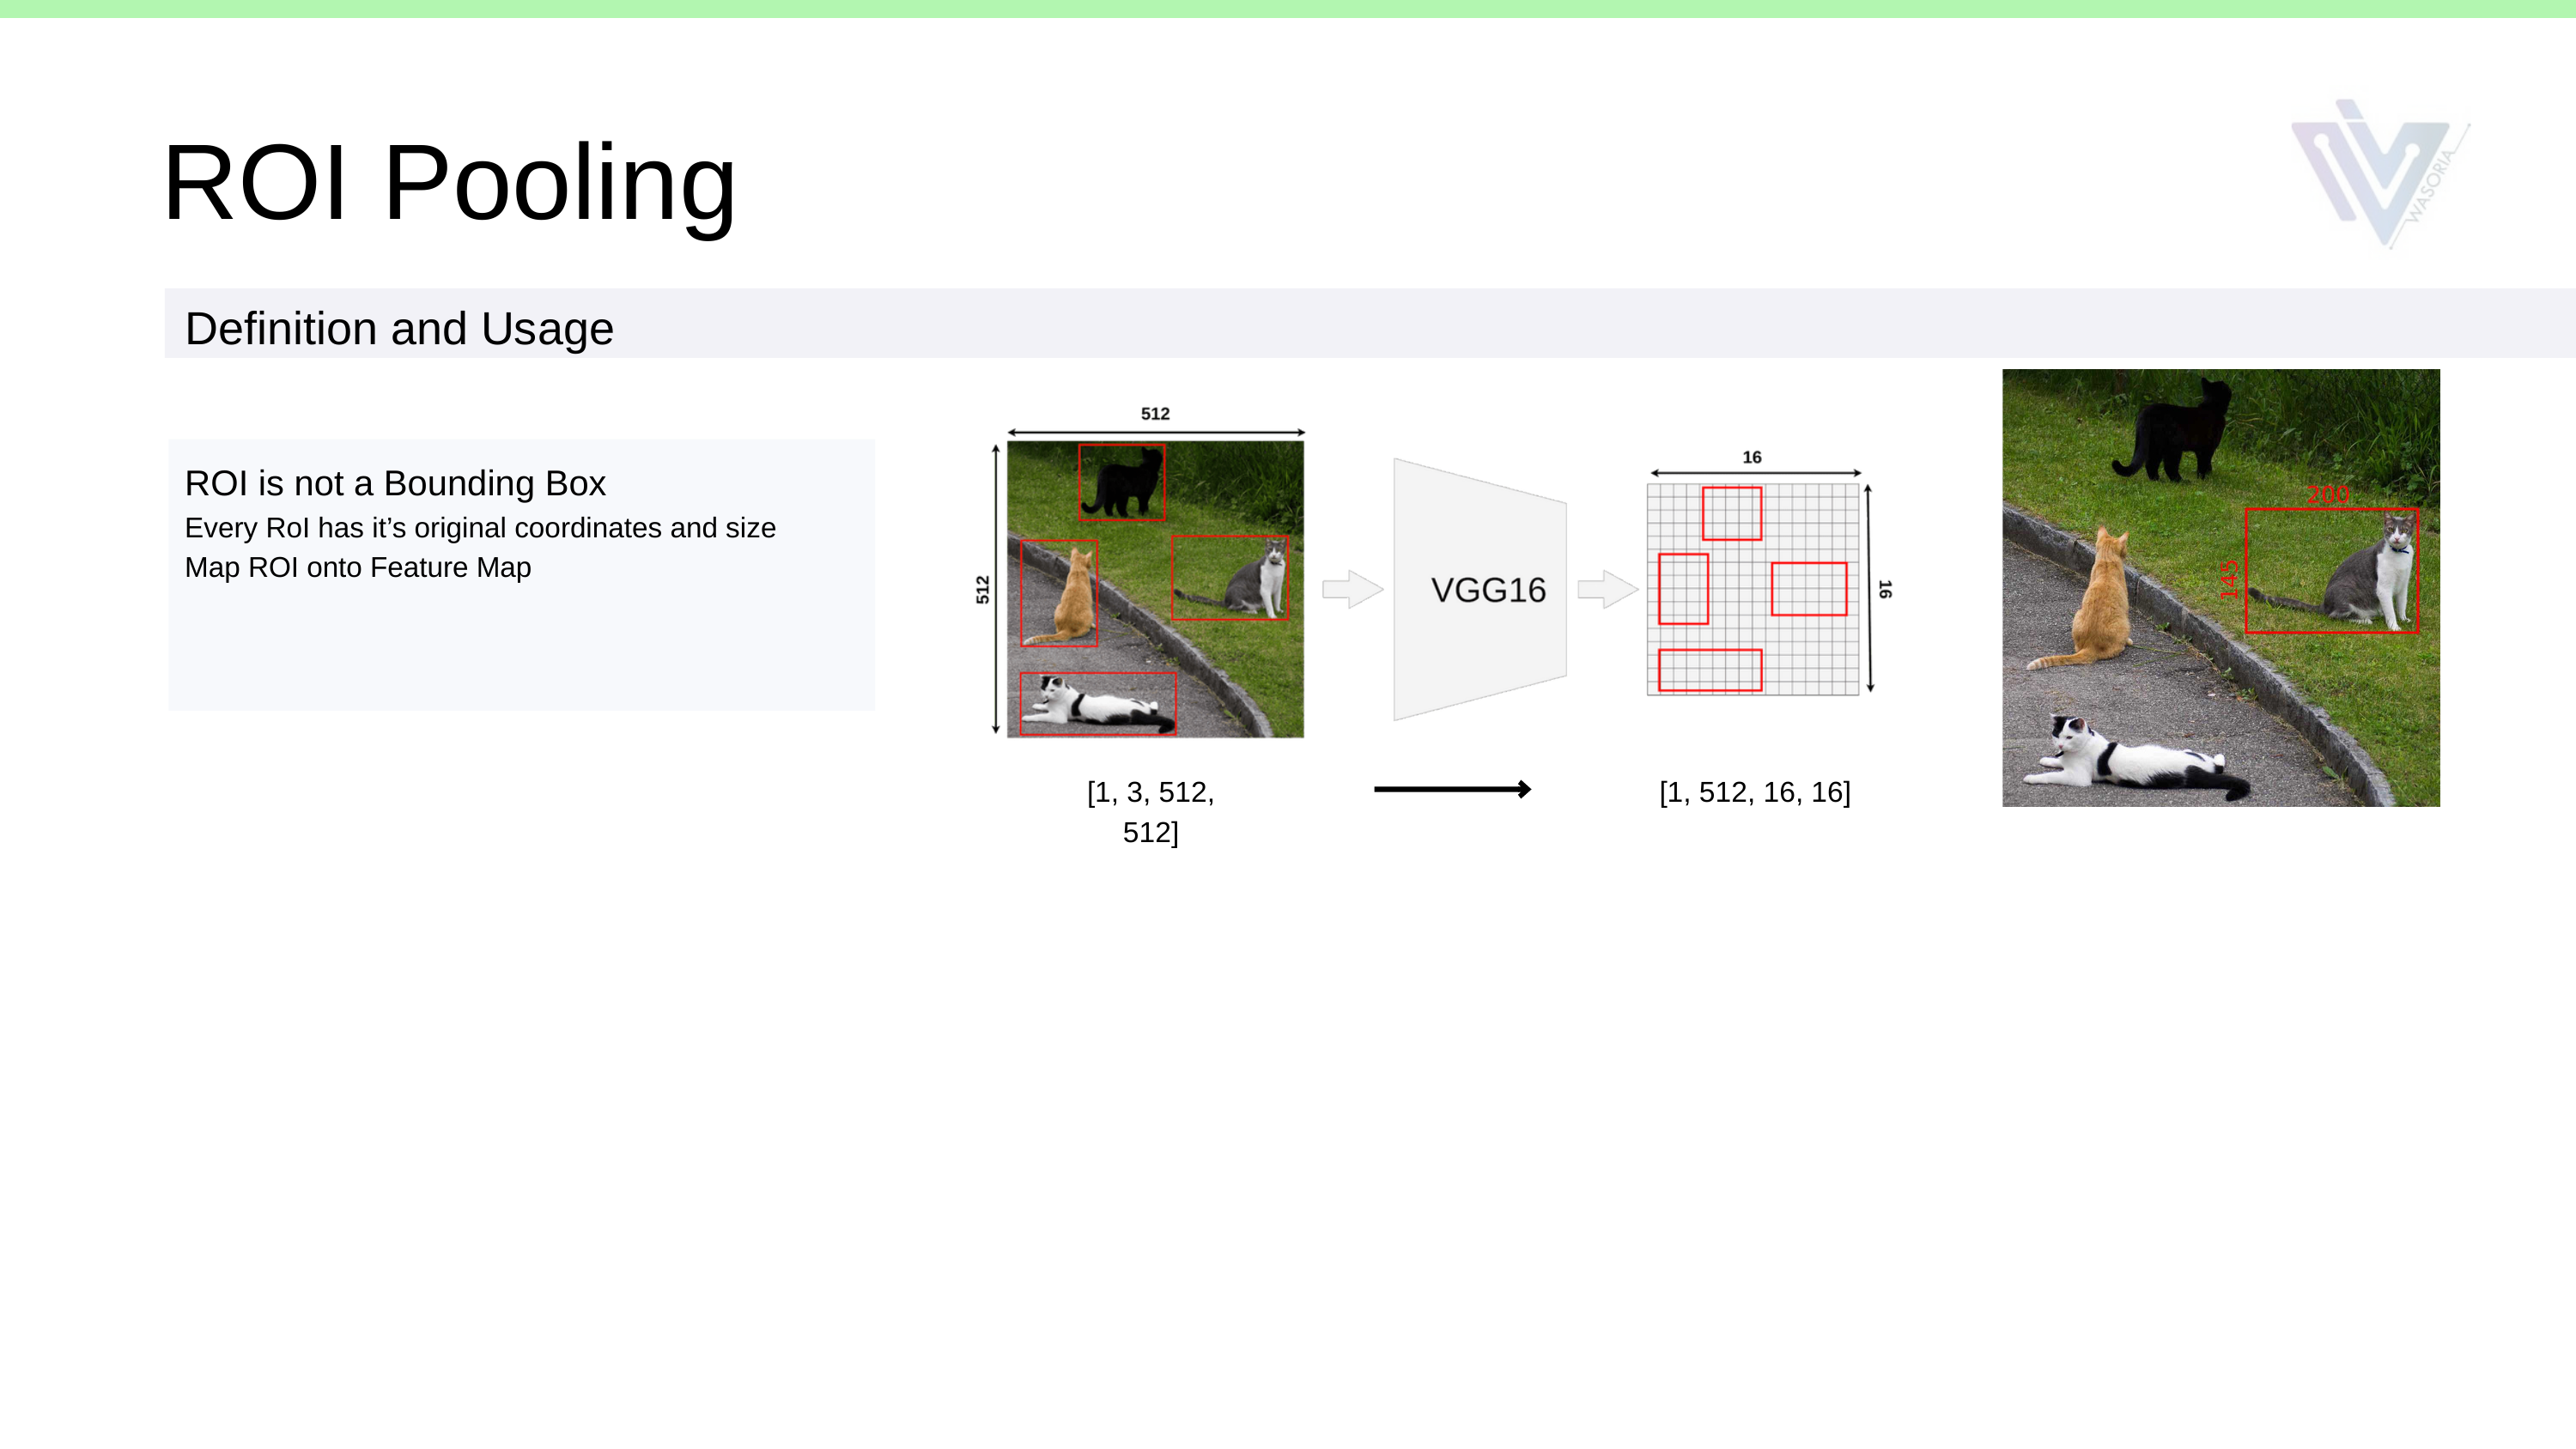

ROI Pooling

Definition and Usage

ROI is not a Bounding Box
Every RoI has it’s original coordinates and size
Map ROI onto Feature Map
[1, 3, 512, 512]
[1, 512, 16, 16]